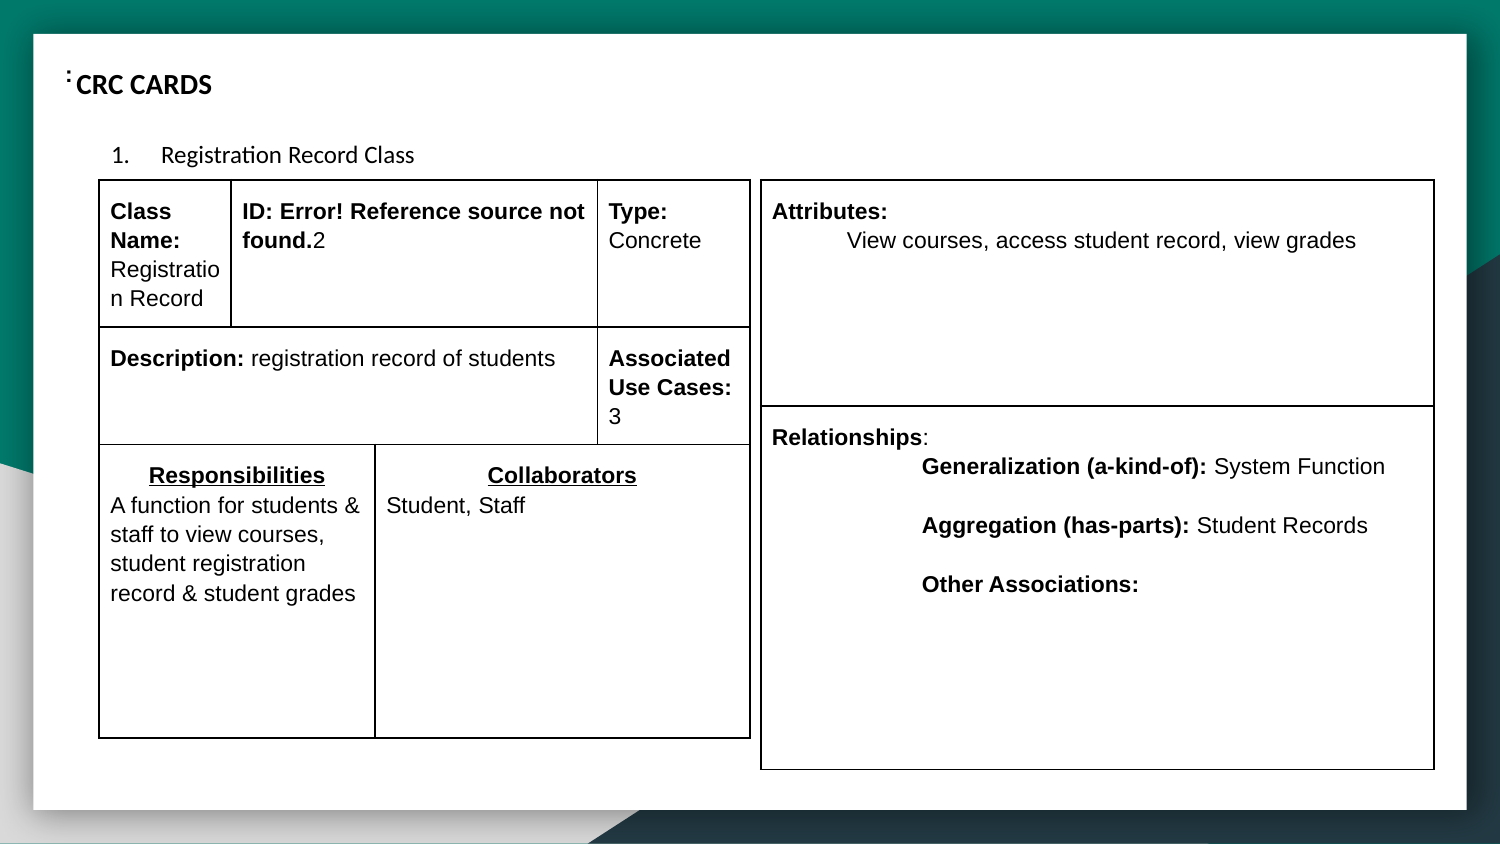

:

CRC CARDS

Registration Record Class

| Class Name: Registration Record | ID: Error! Reference source not found.2 |  | Type: Concrete |
| --- | --- | --- | --- |
| Description: registration record of students |  |  | Associated Use Cases: 3 |
| Responsibilities A function for students & staff to view courses, student registration record & student grades |  | Collaborators Student, Staff |  |
| Attributes: View courses, access student record, view grades |
| --- |
| Relationships: Generalization (a-kind-of): System Function Aggregation (has-parts): Student Records Other Associations: |